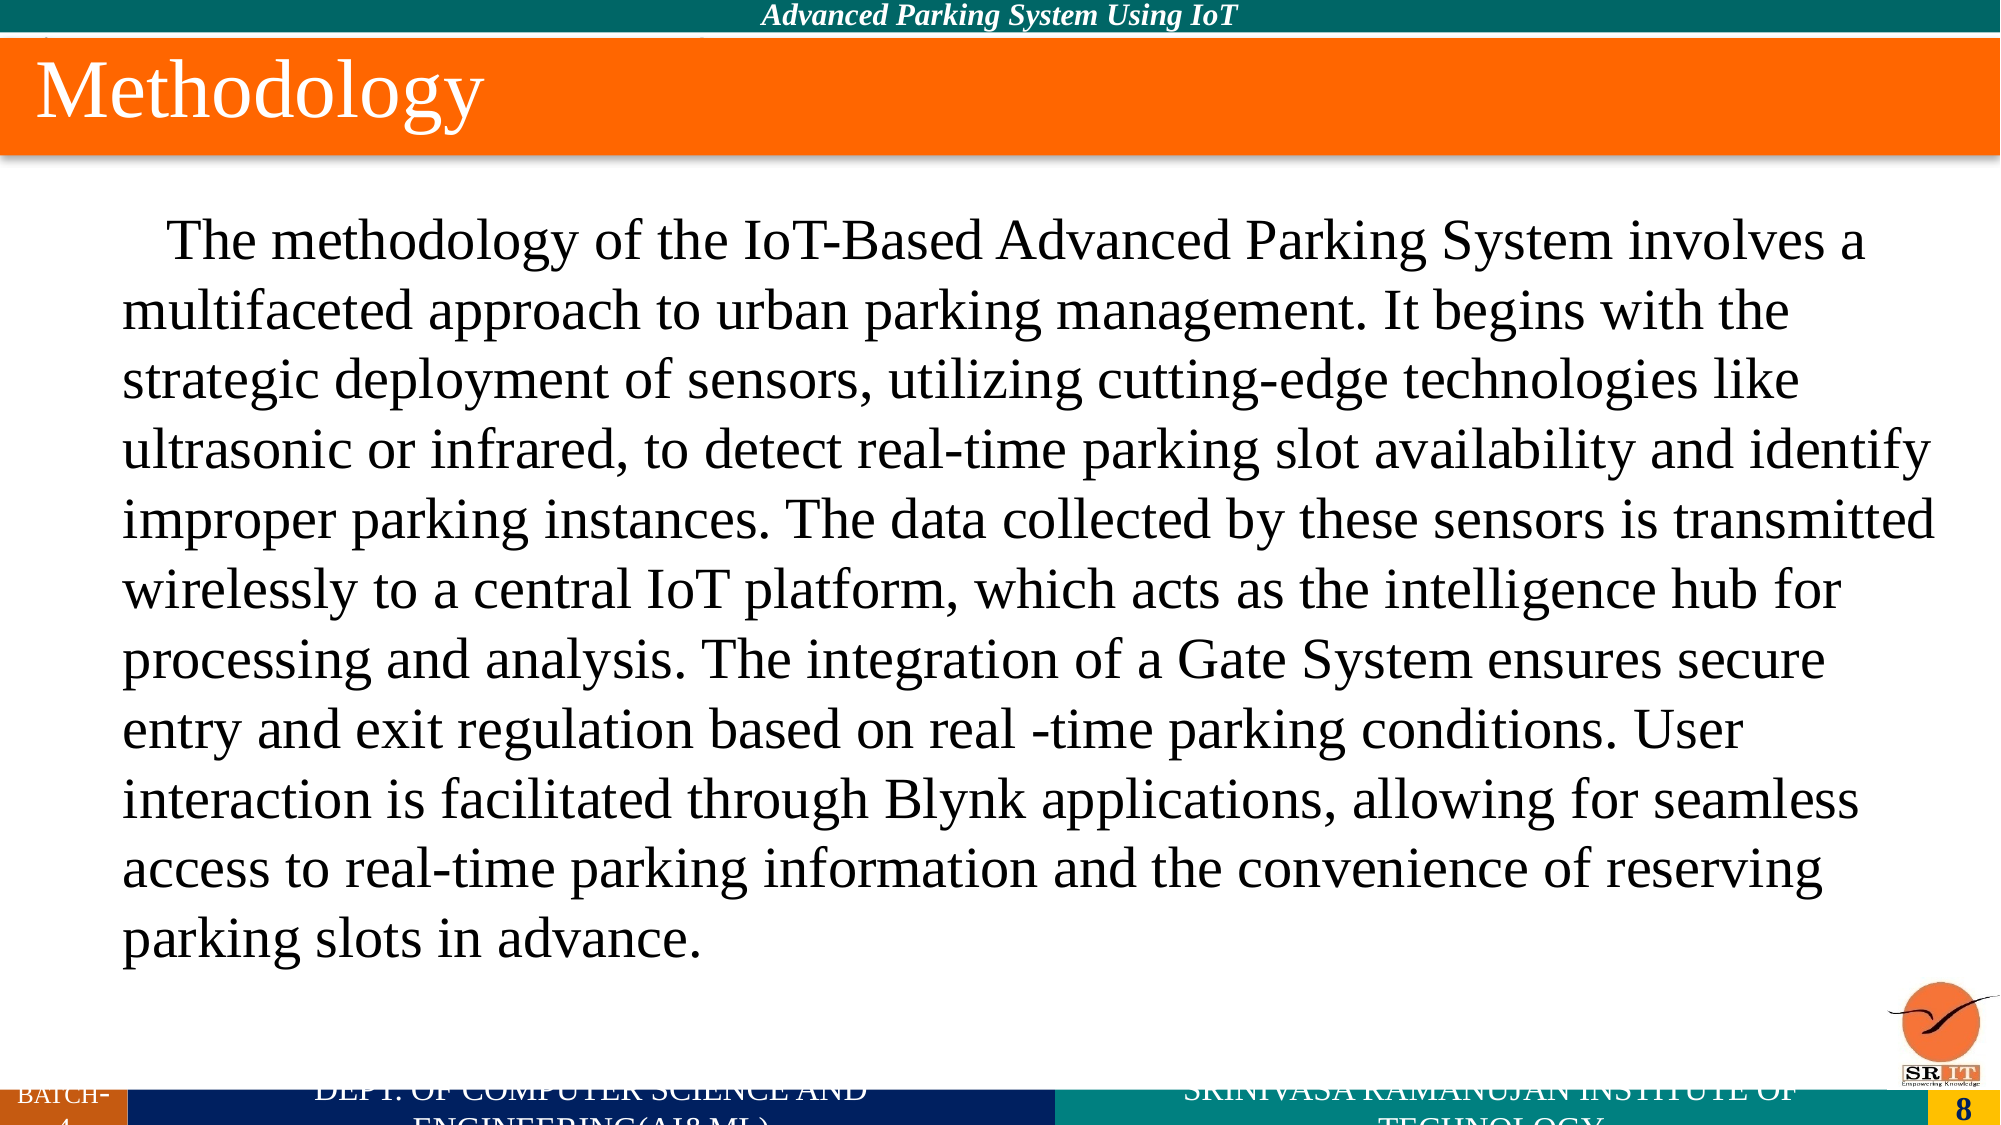

# Literature survey on paper-4

 Methodology
     The methodology of the IoT-Based Advanced Parking System involves a multifaceted approach to urban parking management. It begins with the strategic deployment of sensors, utilizing cutting-edge technologies like ultrasonic or infrared, to detect real-time parking slot availability and identify improper parking instances. The data collected by these sensors is transmitted wirelessly to a central IoT platform, which acts as the intelligence hub for processing and analysis. The integration of a Gate System ensures secure entry and exit regulation based on real -time parking conditions. User interaction is facilitated through Blynk applications, allowing for seamless access to real-time parking information and the convenience of reserving parking slots in advance.